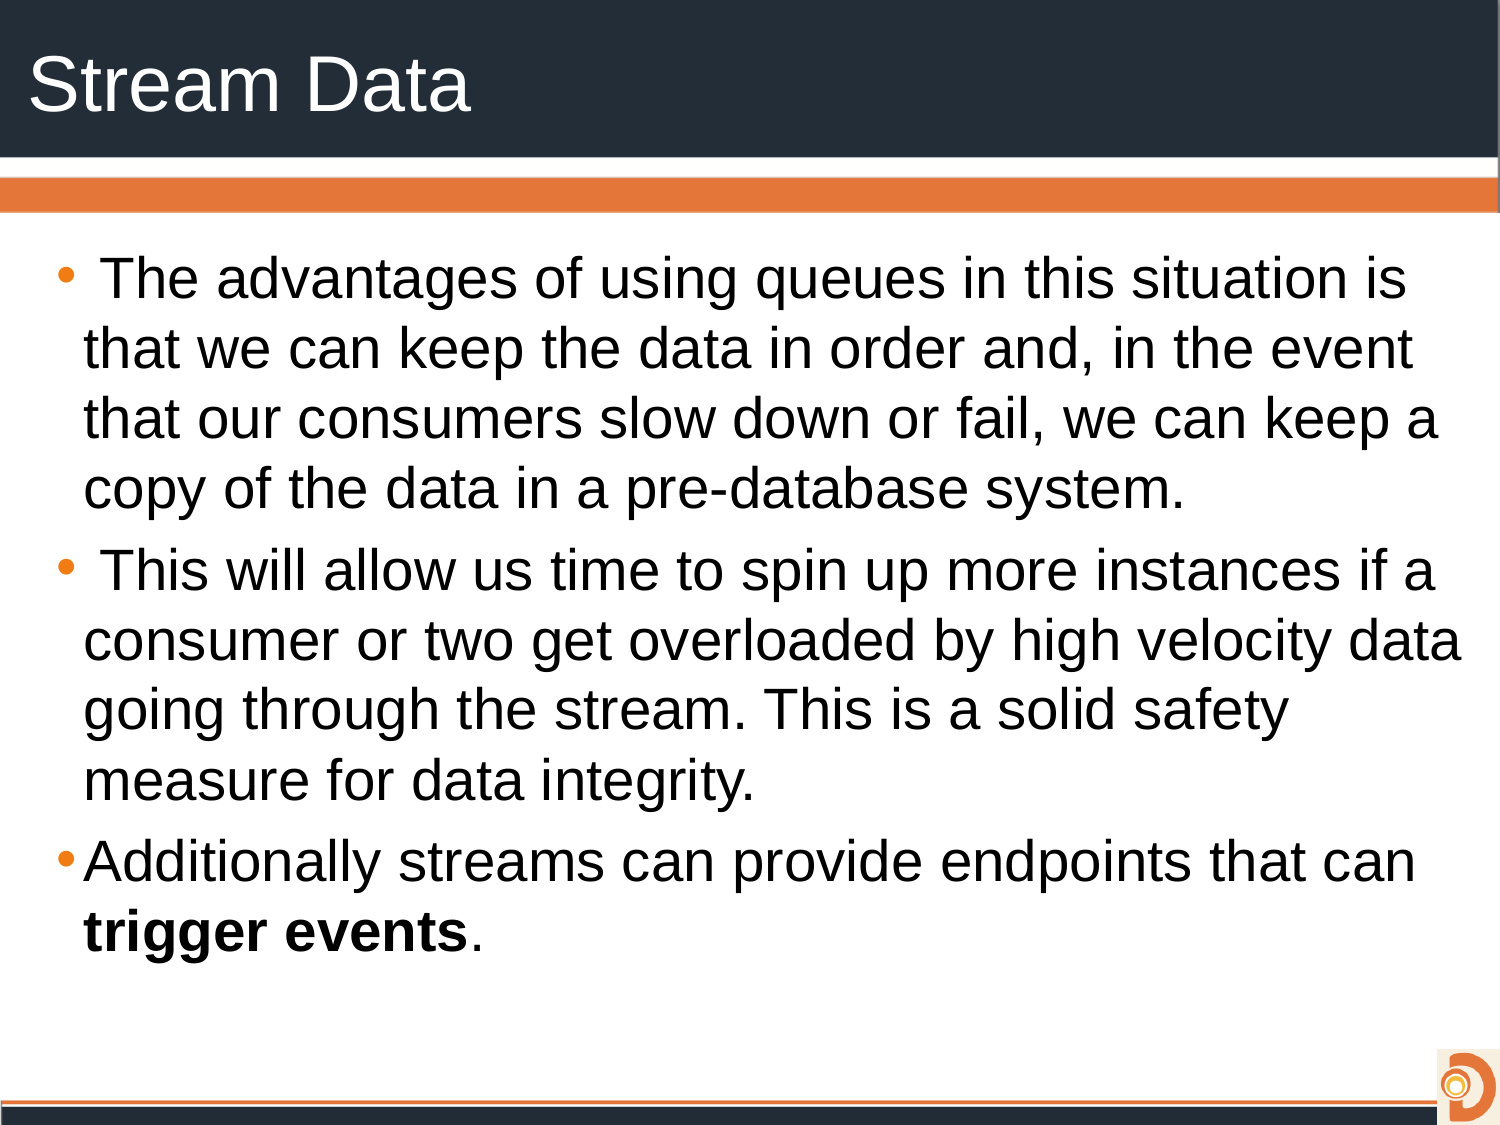

# Stream Data
 The advantages of using queues in this situation is that we can keep the data in order and, in the event that our consumers slow down or fail, we can keep a copy of the data in a pre-database system.
 This will allow us time to spin up more instances if a consumer or two get overloaded by high velocity data going through the stream. This is a solid safety measure for data integrity.
Additionally streams can provide endpoints that can trigger events.